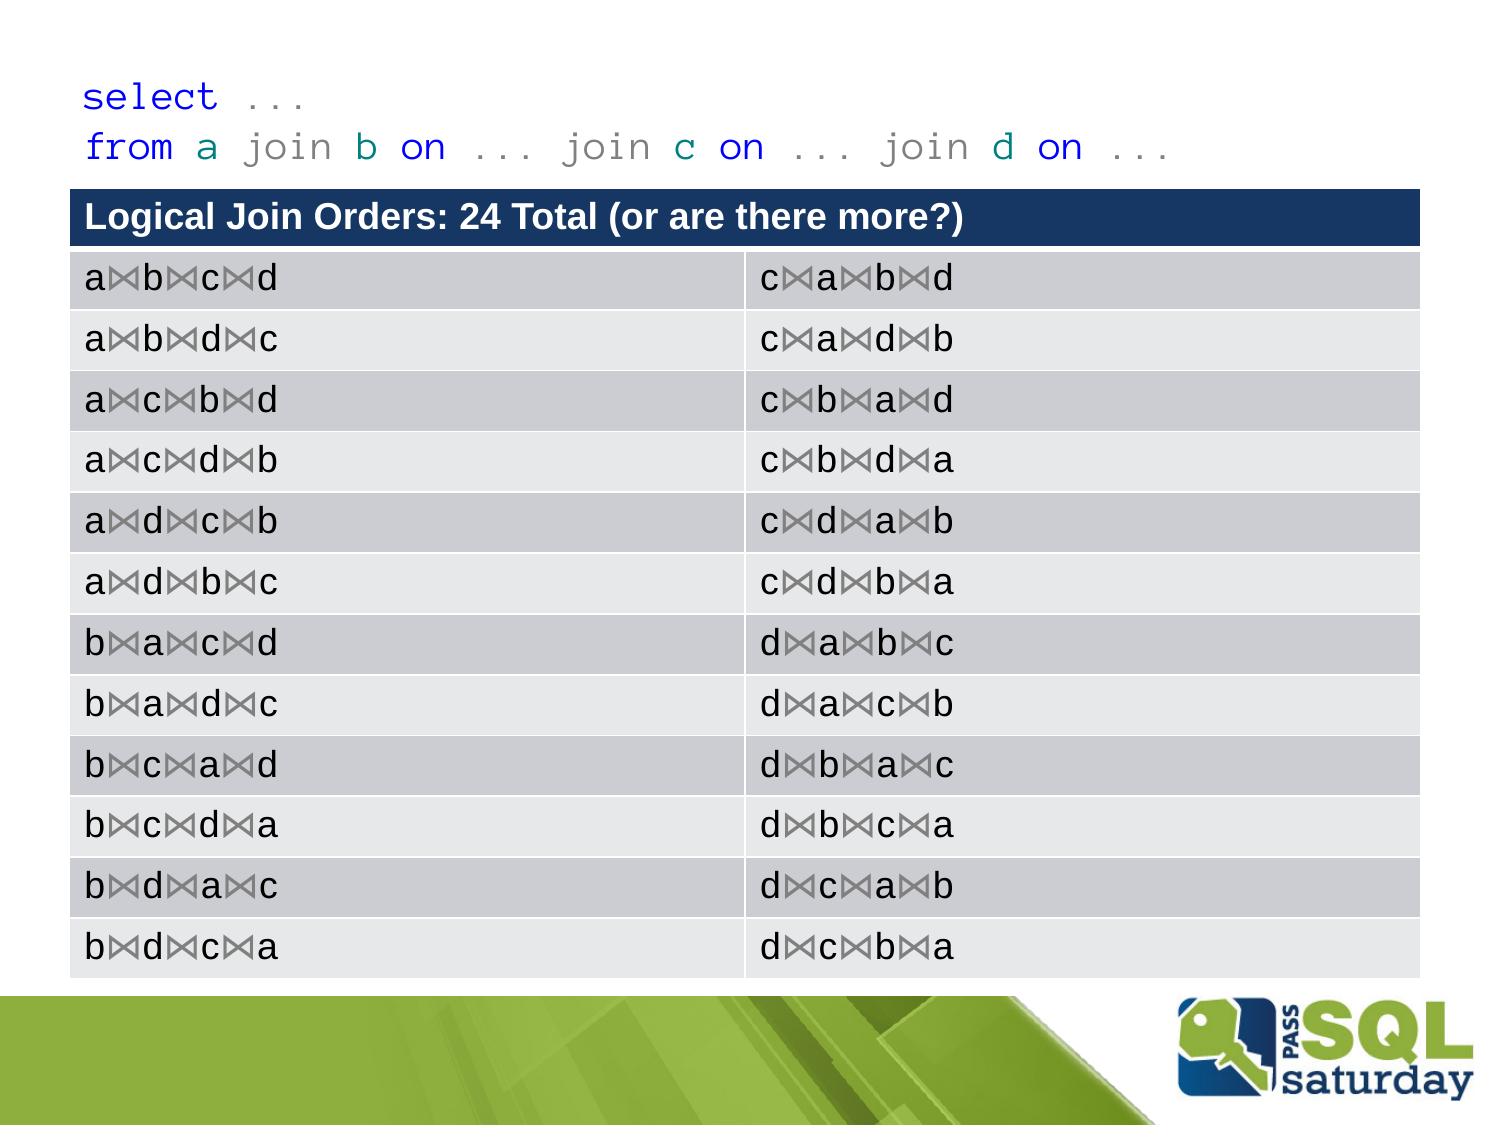

select ...
from a join b on ... join c on ... join d on ...
| Logical Join Orders: 24 Total (or are there more?) |  |
| --- | --- |
| a⋈b⋈c⋈d | c⋈a⋈b⋈d |
| a⋈b⋈d⋈c | c⋈a⋈d⋈b |
| a⋈c⋈b⋈d | c⋈b⋈a⋈d |
| a⋈c⋈d⋈b | c⋈b⋈d⋈a |
| a⋈d⋈c⋈b | c⋈d⋈a⋈b |
| a⋈d⋈b⋈c | c⋈d⋈b⋈a |
| b⋈a⋈c⋈d | d⋈a⋈b⋈c |
| b⋈a⋈d⋈c | d⋈a⋈c⋈b |
| b⋈c⋈a⋈d | d⋈b⋈a⋈c |
| b⋈c⋈d⋈a | d⋈b⋈c⋈a |
| b⋈d⋈a⋈c | d⋈c⋈a⋈b |
| b⋈d⋈c⋈a | d⋈c⋈b⋈a |